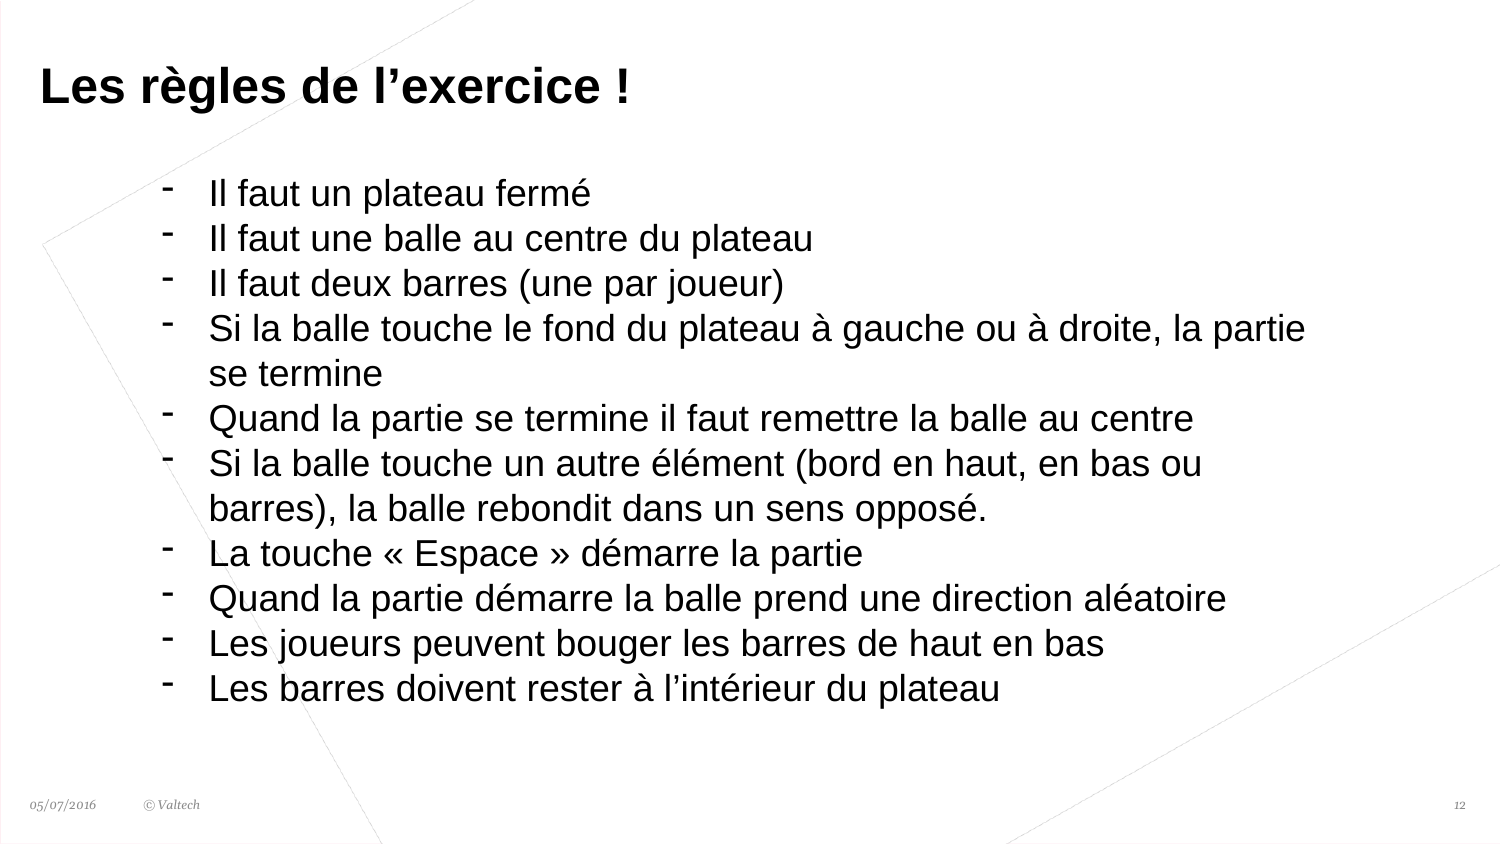

# Les règles de l’exercice !
Il faut un plateau fermé
Il faut une balle au centre du plateau
Il faut deux barres (une par joueur)
Si la balle touche le fond du plateau à gauche ou à droite, la partie se termine
Quand la partie se termine il faut remettre la balle au centre
Si la balle touche un autre élément (bord en haut, en bas ou barres), la balle rebondit dans un sens opposé.
La touche « Espace » démarre la partie
Quand la partie démarre la balle prend une direction aléatoire
Les joueurs peuvent bouger les barres de haut en bas
Les barres doivent rester à l’intérieur du plateau

05/07/2016	© Valtech
12